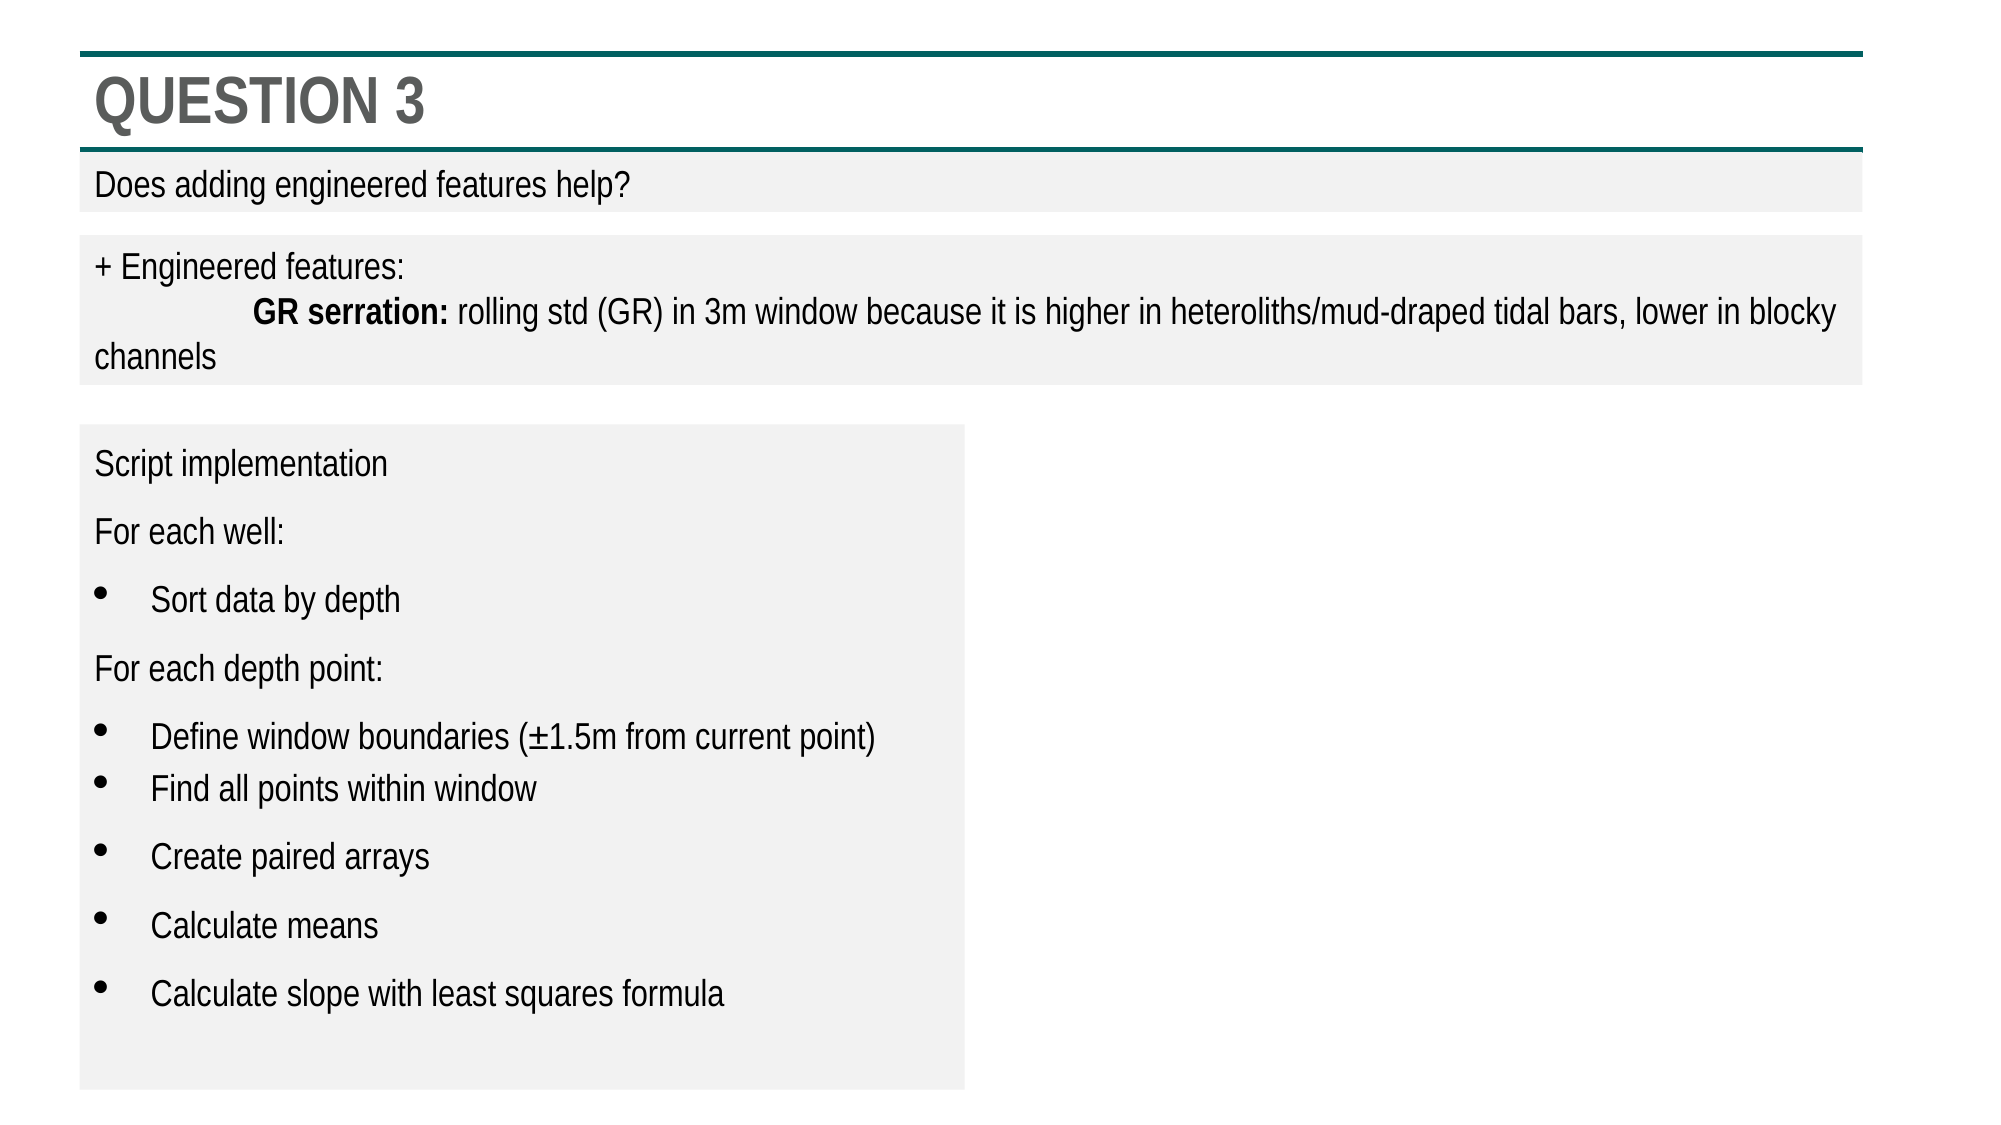

# question 3
Does adding engineered features help?
+ Engineered features:
	 GR serration: rolling std (GR) in 3m window because it is higher in heteroliths/mud-draped tidal bars, lower in blocky channels
Script implementation
For each well:
Sort data by depth
For each depth point:
Define window boundaries (±1.5m from current point)
Find all points within window
Create paired arrays
Calculate means
Calculate slope with least squares formula